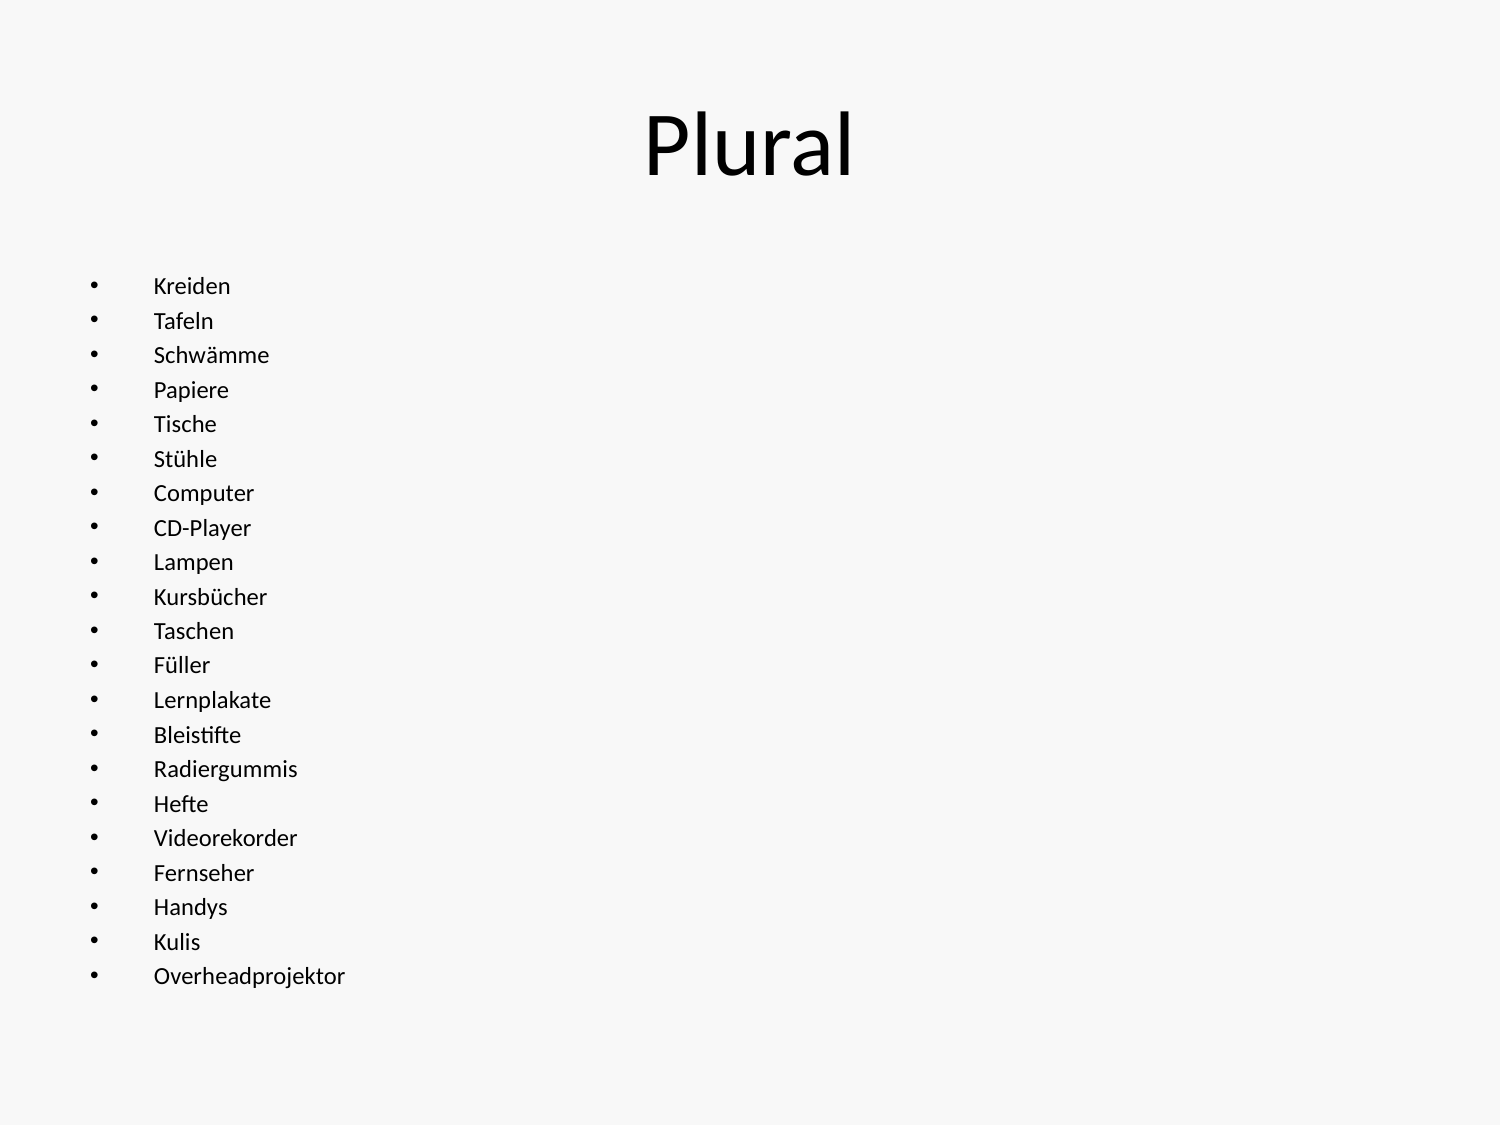

# Plural
Kreiden
Tafeln
Schwӓmme
Papiere
Tische
Stühle
Computer
CD-Player
Lampen
Kursbücher
Taschen
Füller
Lernplakate
Bleistifte
Radiergummis
Hefte
Videorekorder
Fernseher
Handys
Kulis
Overheadprojektor